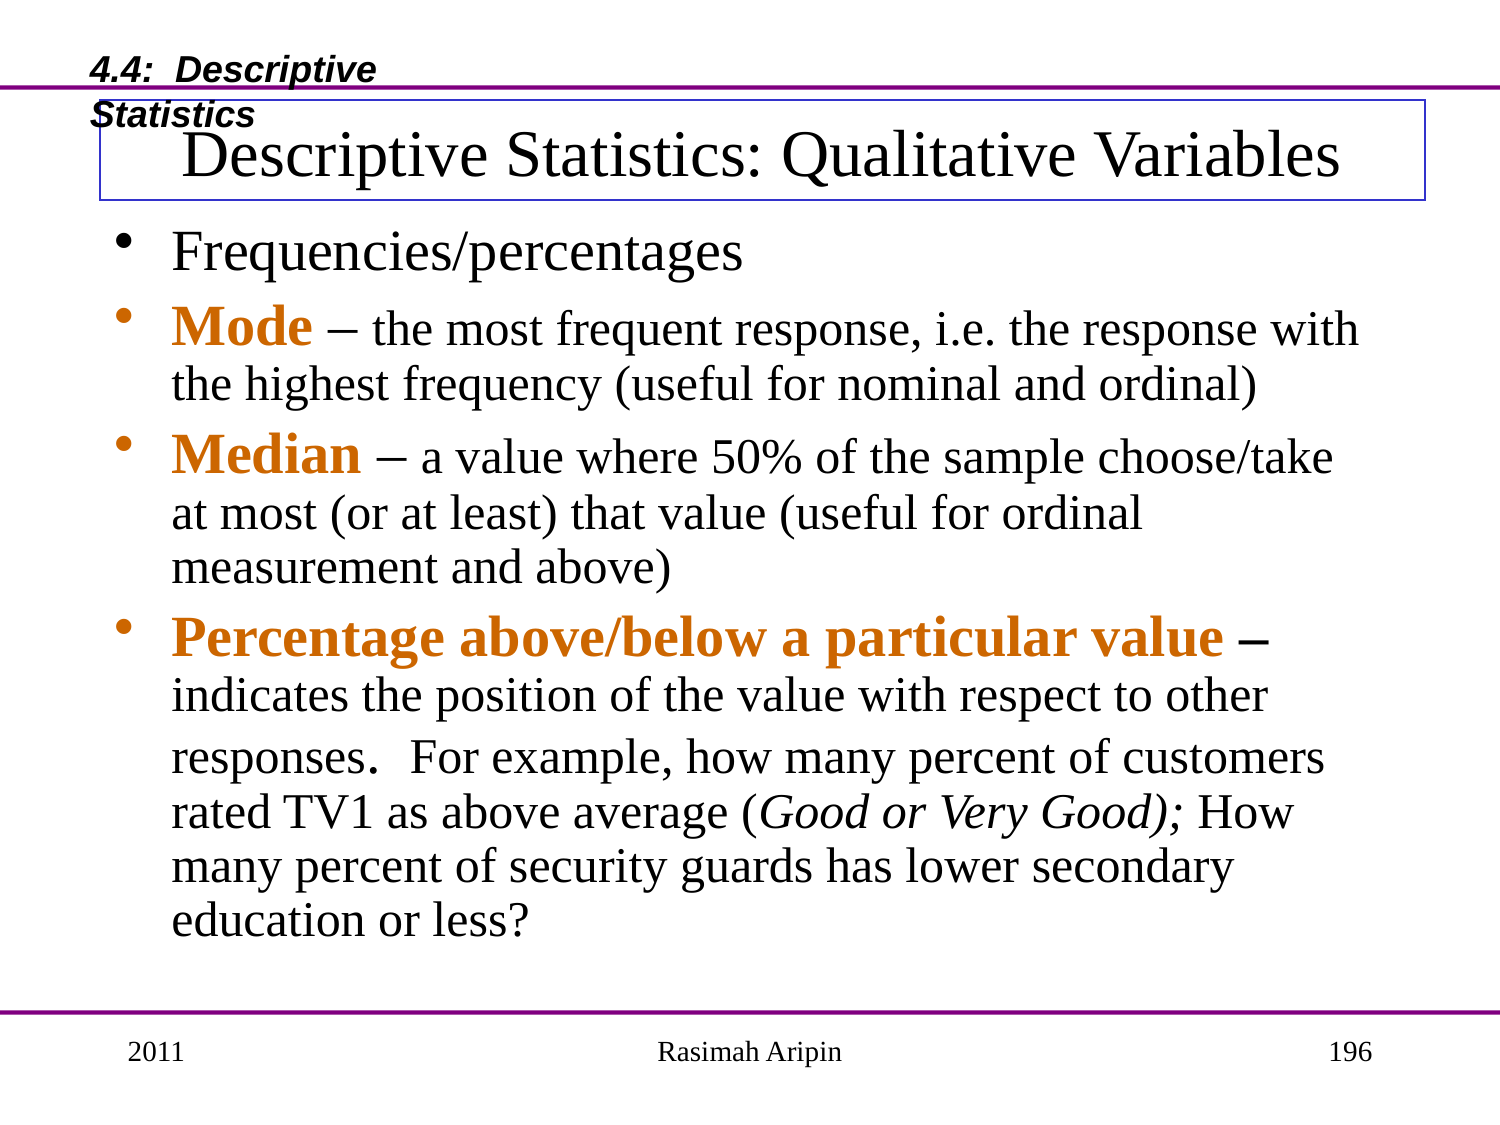

4.4:  Descriptive Statistics
# Descriptive Statistics: Qualitative Variables
Frequencies/percentages
Mode – the most frequent response, i.e. the response with the highest frequency (useful for nominal and ordinal)
Median – a value where 50% of the sample choose/take at most (or at least) that value (useful for ordinal measurement and above)
Percentage above/below a particular value – indicates the position of the value with respect to other responses.  For example, how many percent of customers rated TV1 as above average (Good or Very Good); How many percent of security guards has lower secondary education or less?
2011
Rasimah Aripin
196